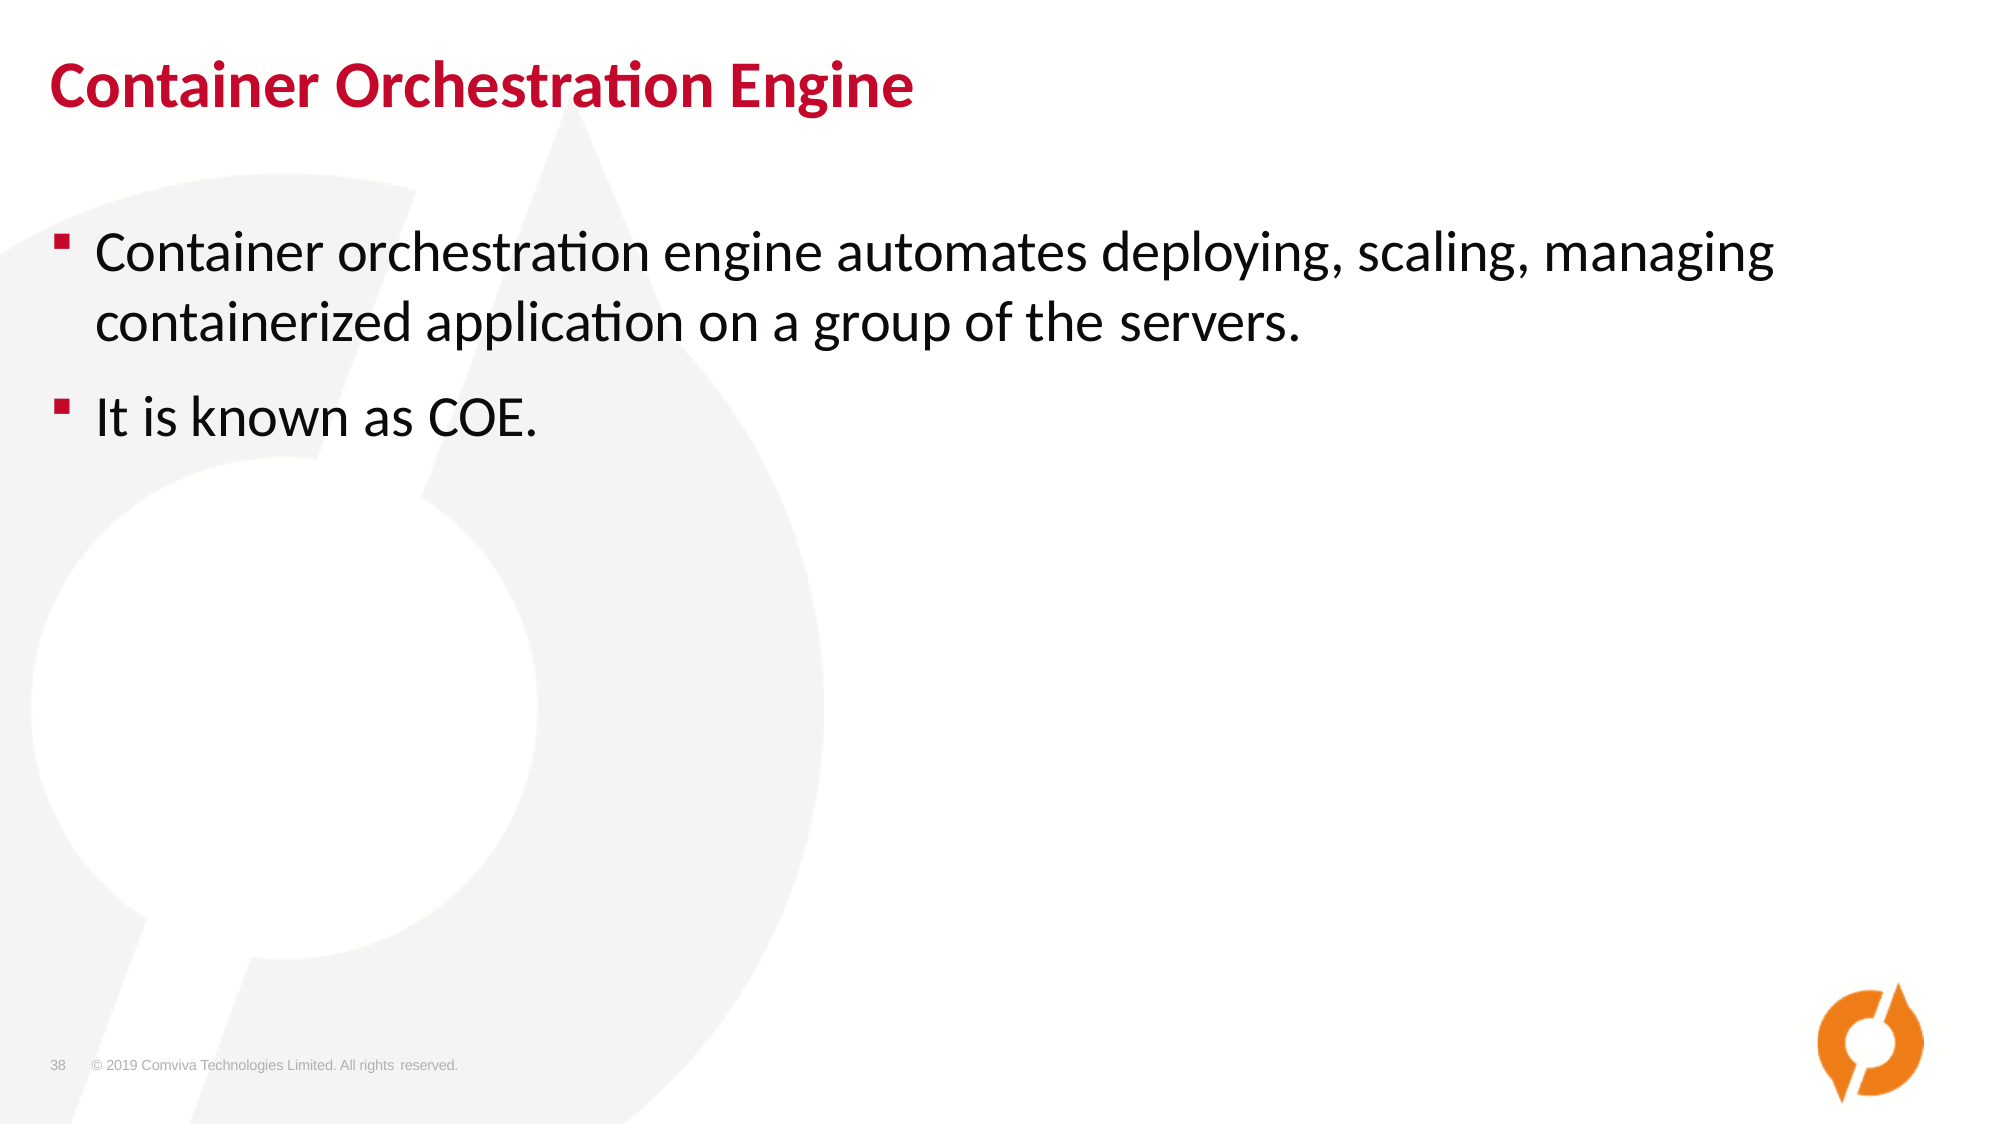

# Container Orchestration Engine
Container orchestration engine automates deploying, scaling, managing  containerized application on a group of the servers.
It is known as COE.
38
© 2019 Comviva Technologies Limited. All rights reserved.